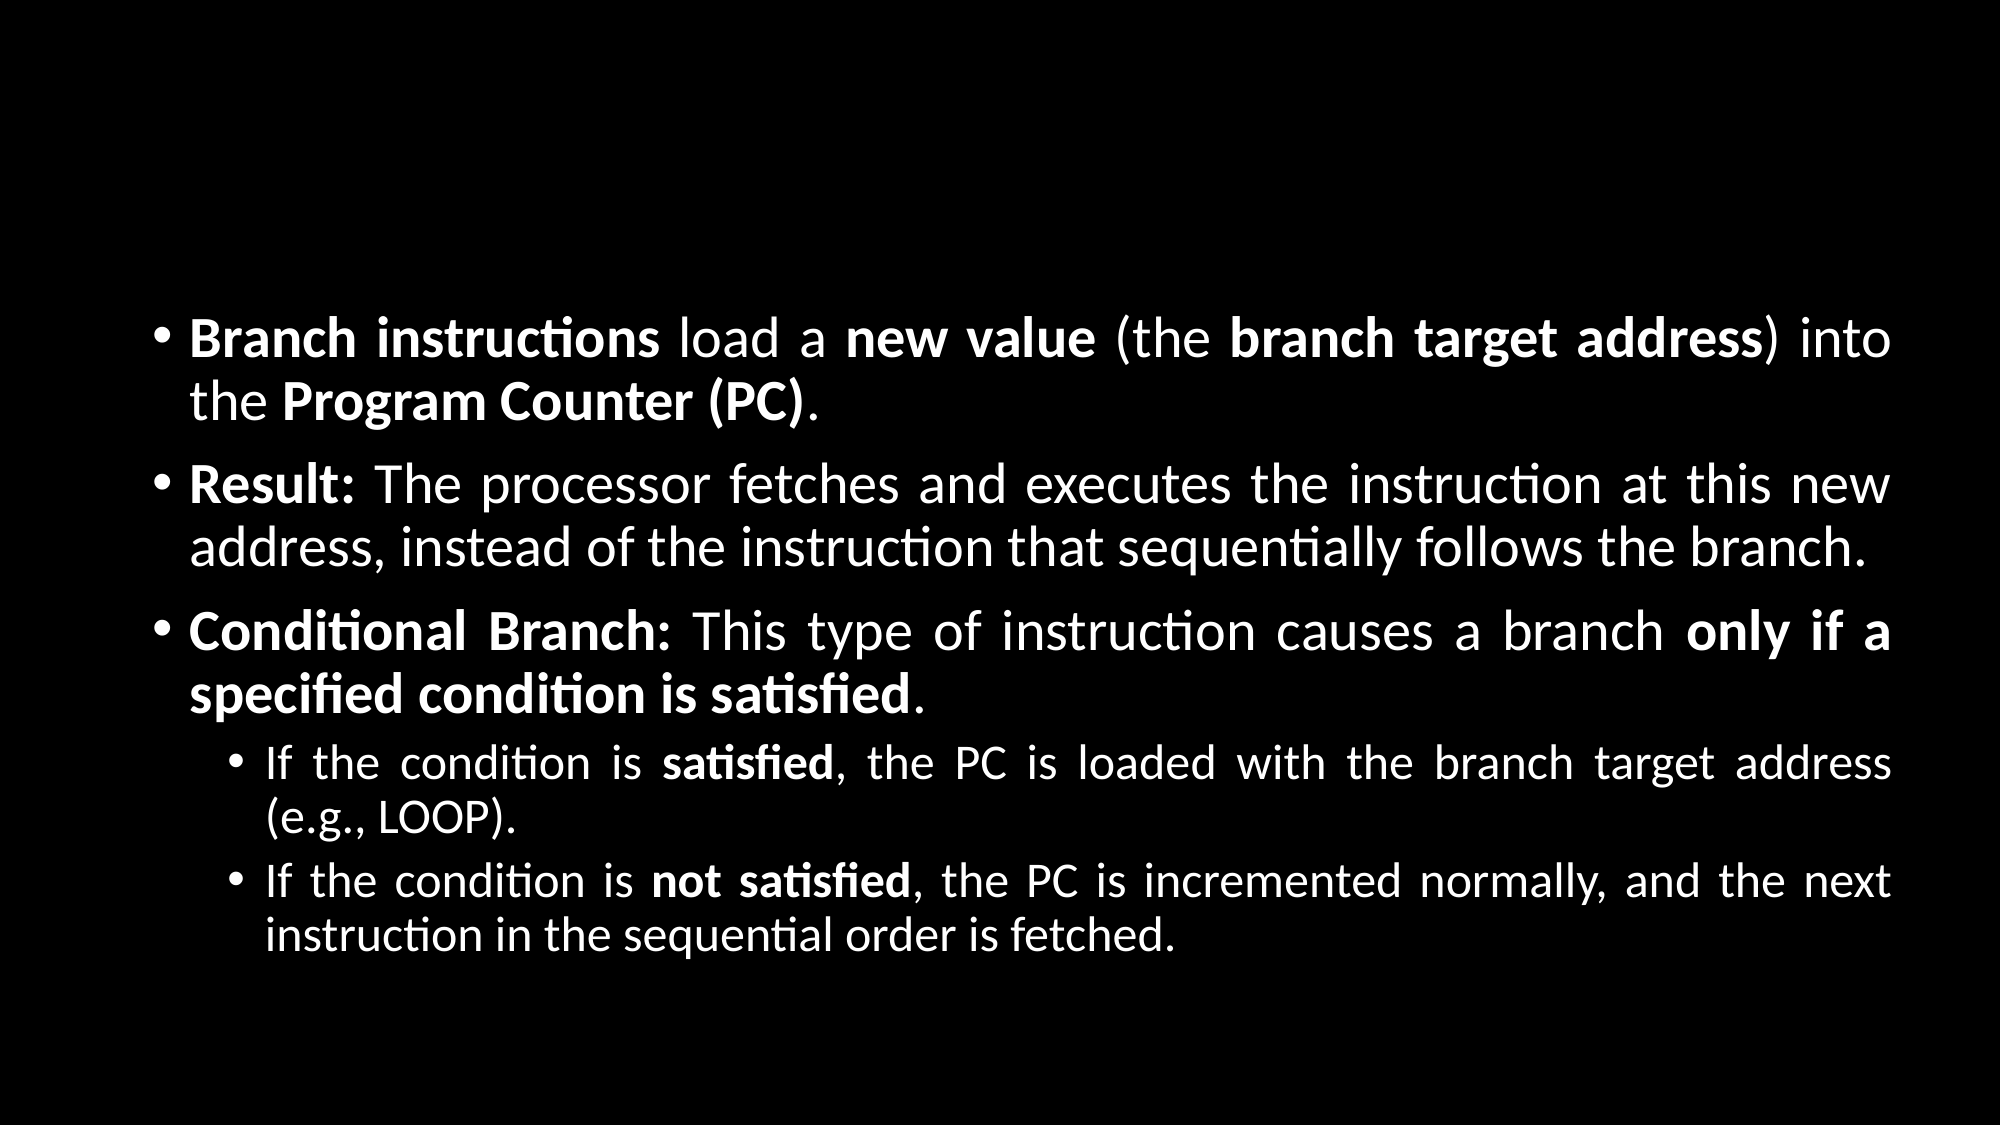

#
Branch instructions load a new value (the branch target address) into the Program Counter (PC).
Result: The processor fetches and executes the instruction at this new address, instead of the instruction that sequentially follows the branch.
Conditional Branch: This type of instruction causes a branch only if a specified condition is satisfied.
If the condition is satisfied, the PC is loaded with the branch target address (e.g., LOOP).
If the condition is not satisfied, the PC is incremented normally, and the next instruction in the sequential order is fetched.